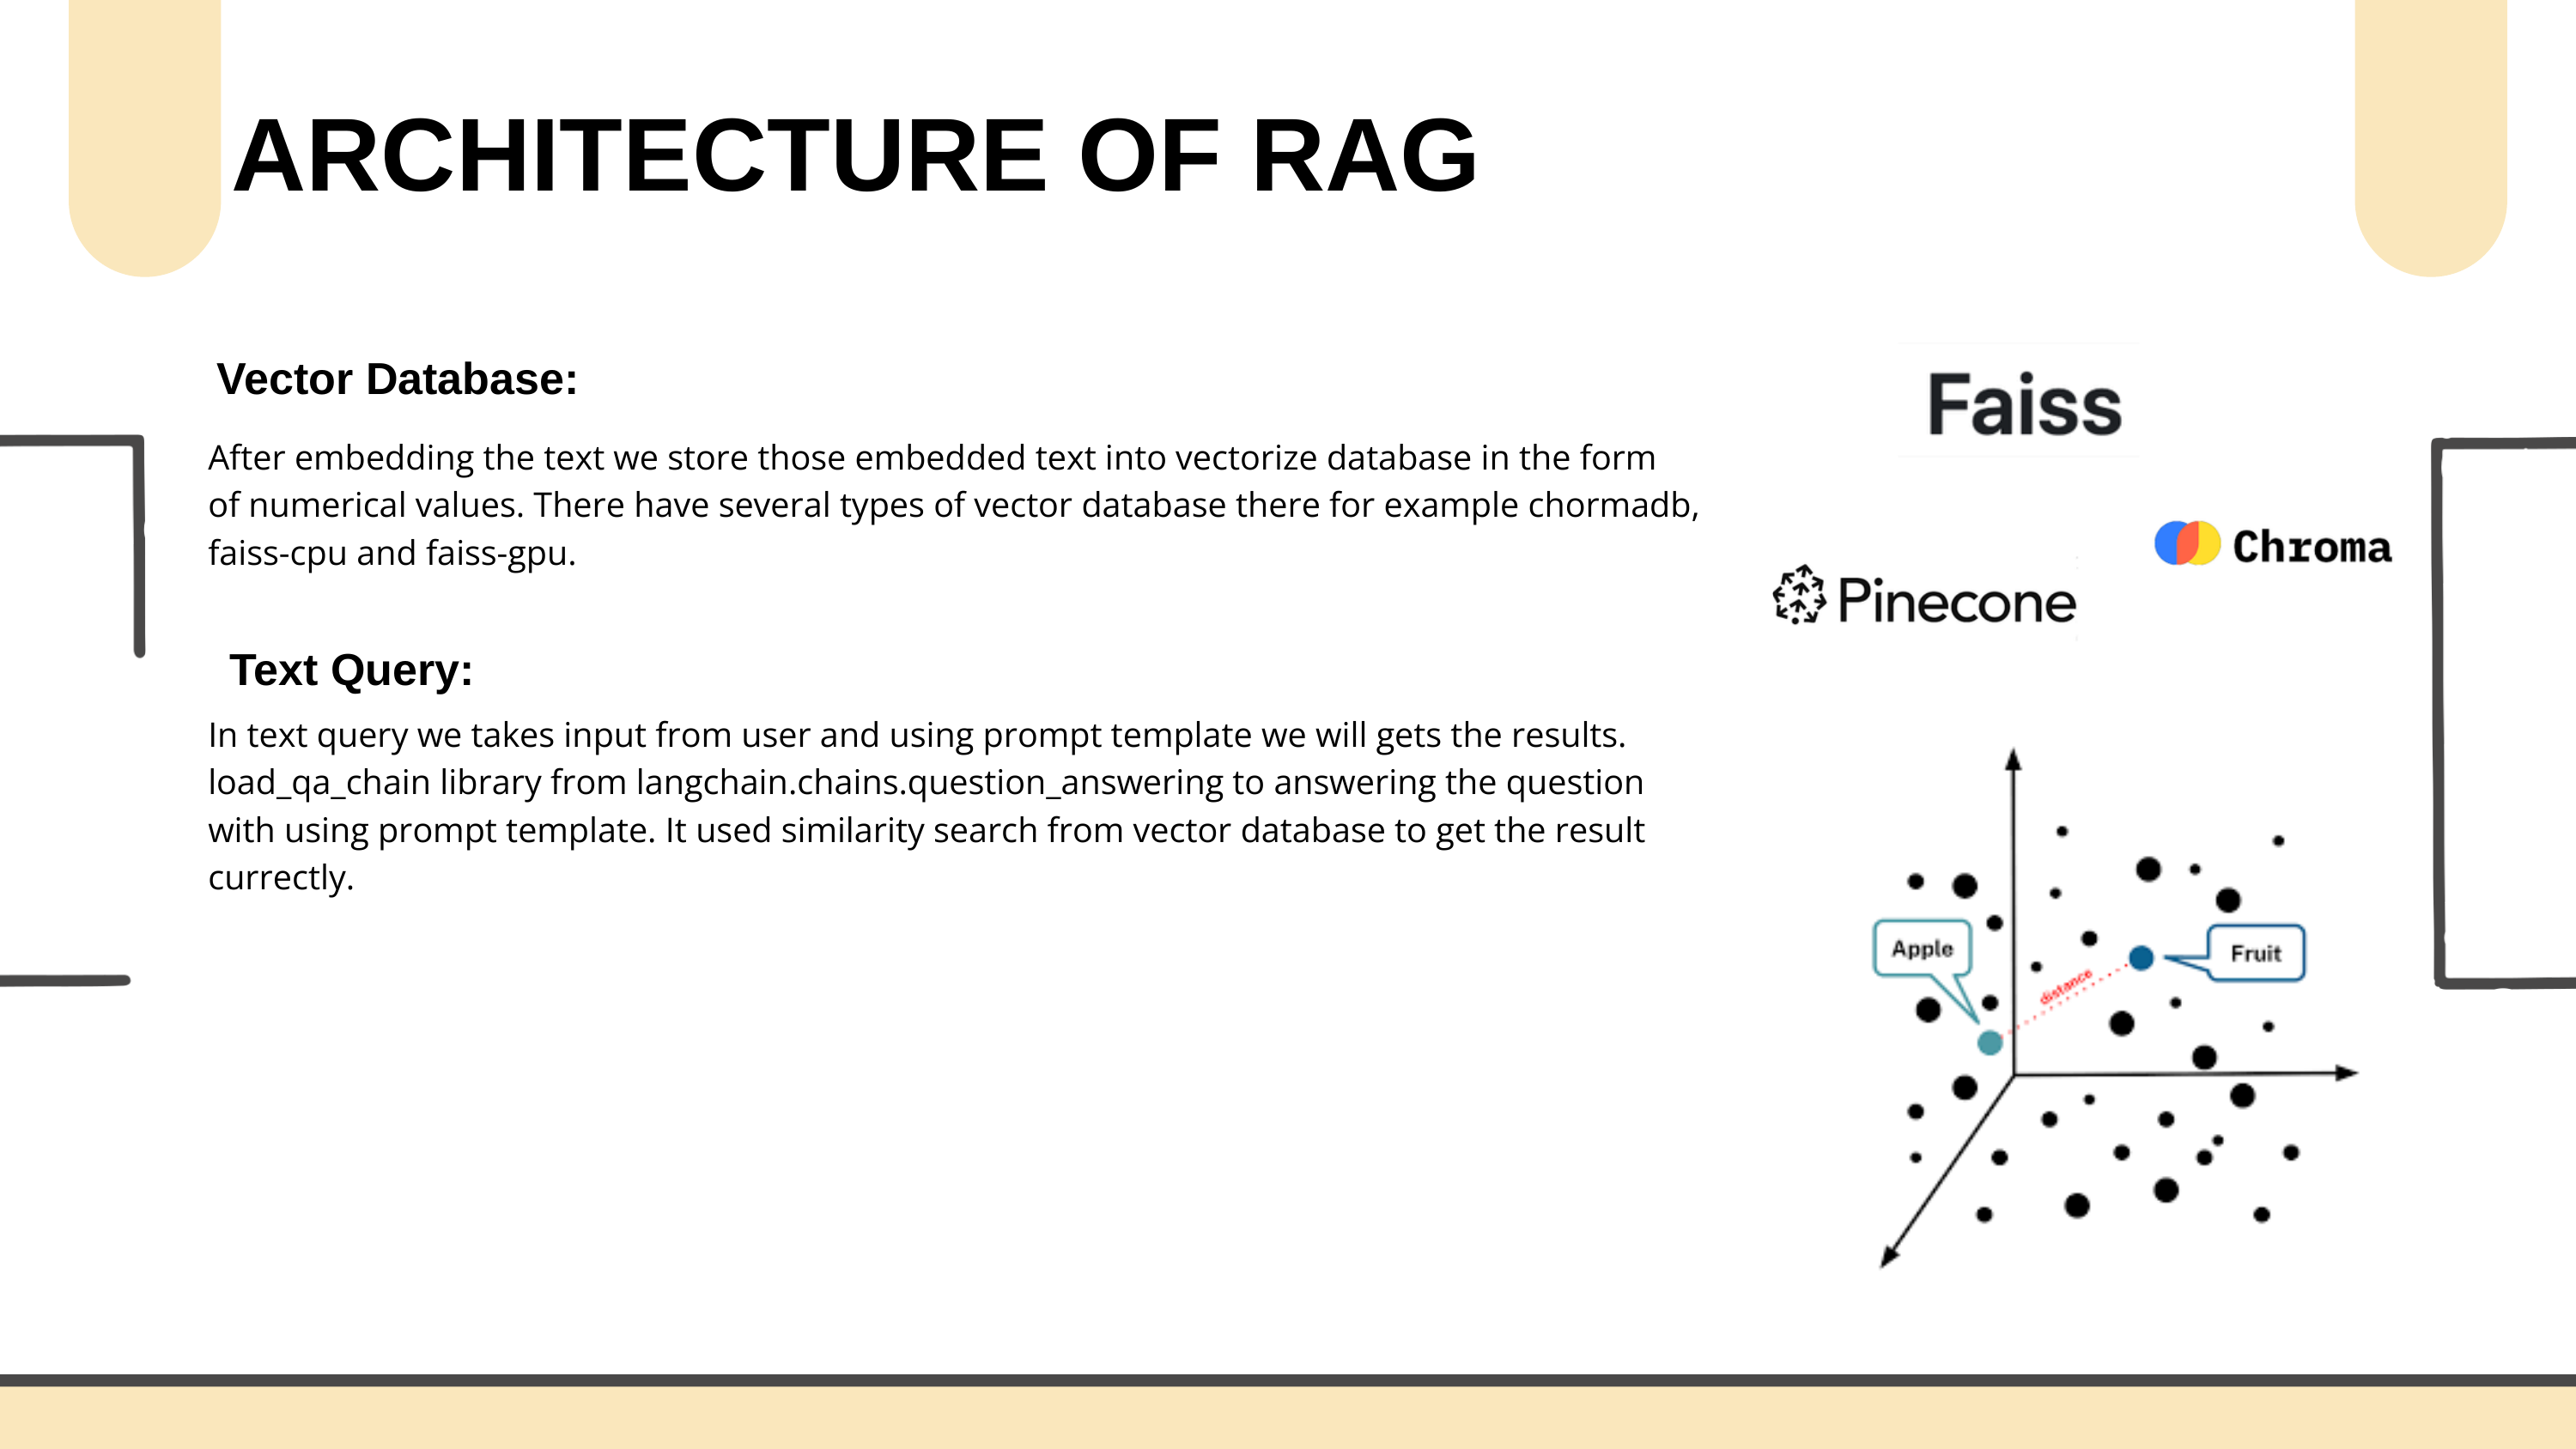

ARCHITECTURE OF RAG
Vector Database:

After embedding the text we store those embedded text into vectorize database in the form
of numerical values. There have several types of vector database there for example chormadb,
faiss-cpu and faiss-gpu.

Text Query:
In text query we takes input from user and using prompt template we will gets the results. load_qa_chain library from langchain.chains.question_answering to answering the question with using prompt template. It used similarity search from vector database to get the result currectly.